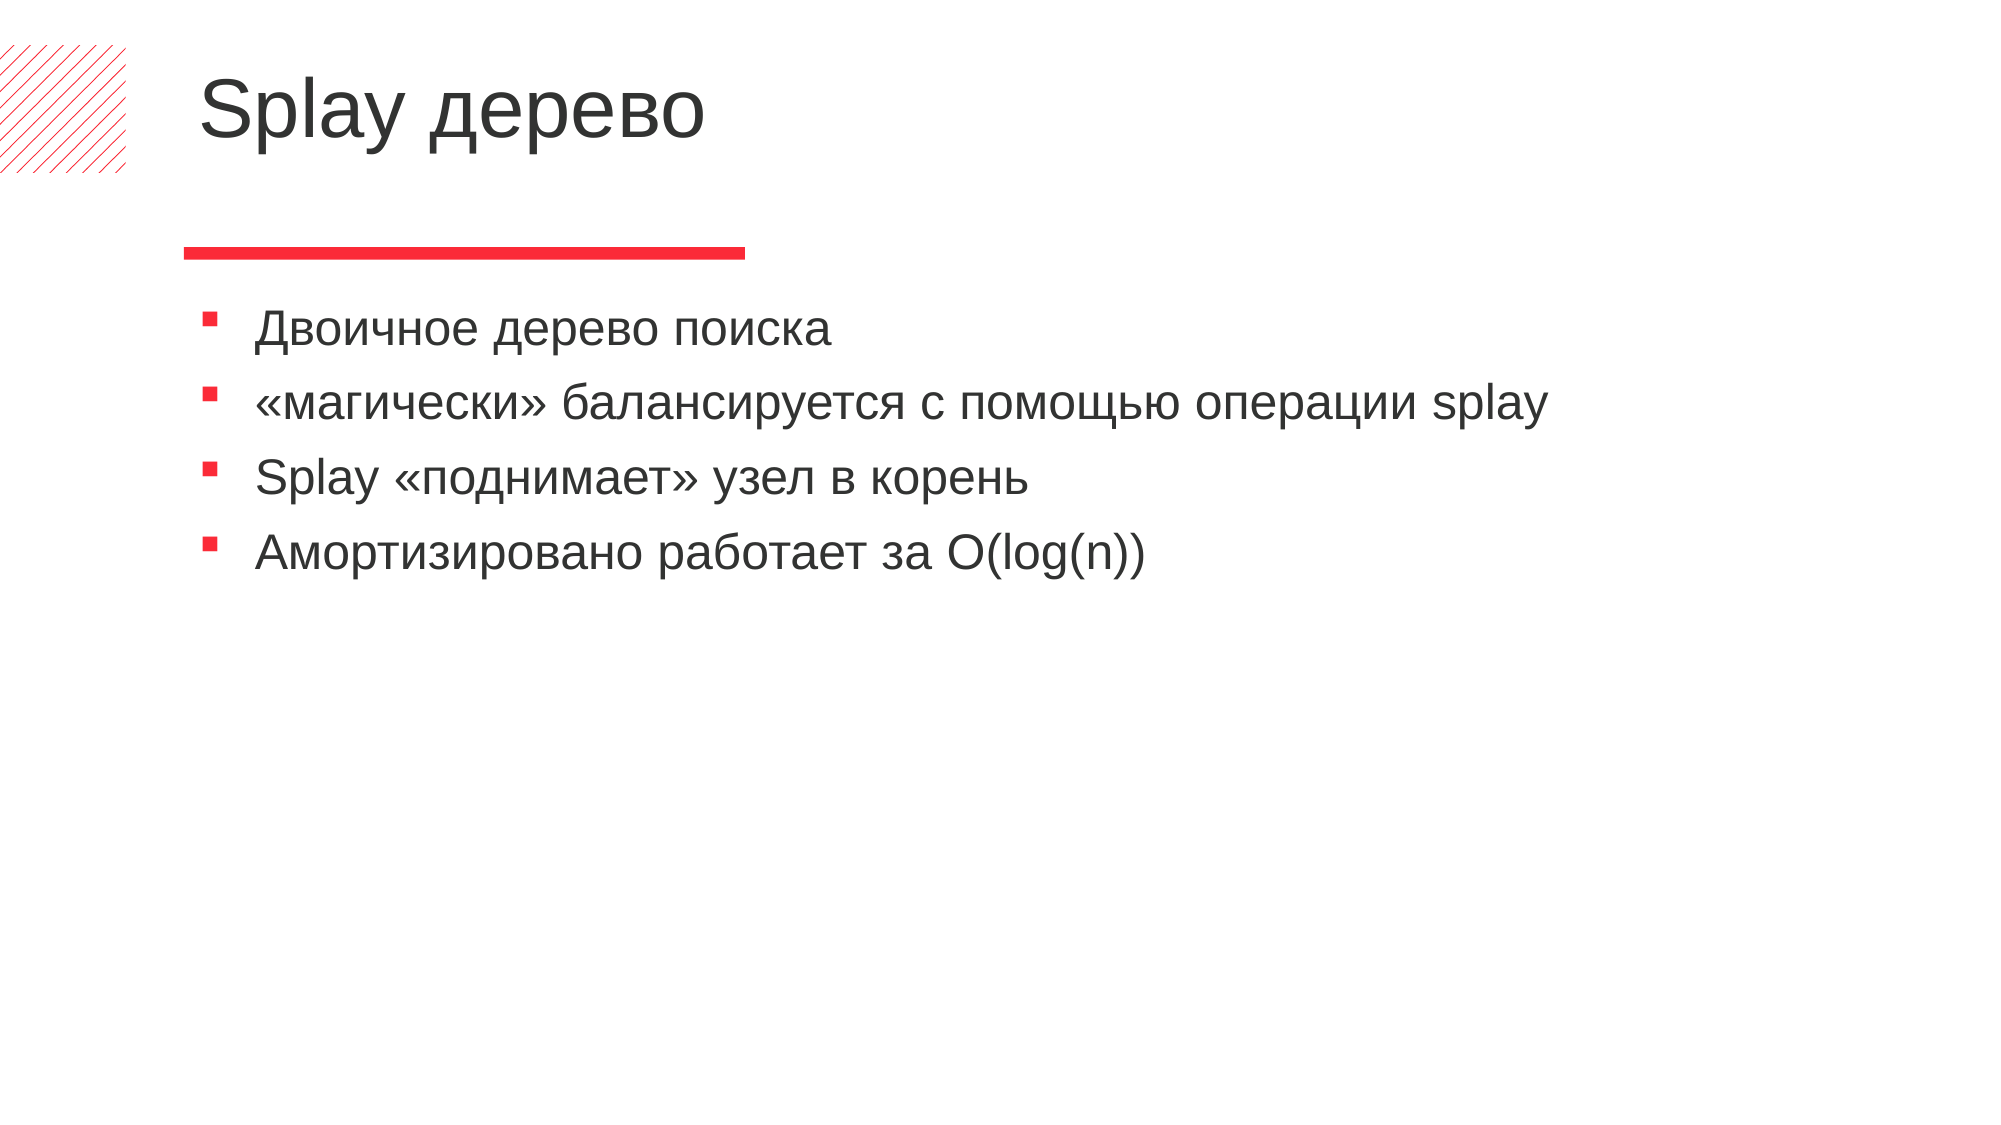

Splay дерево
Двоичное дерево поиска
«магически» балансируется с помощью операции splay
Splay «поднимает» узел в корень
Амортизировано работает за O(log(n))